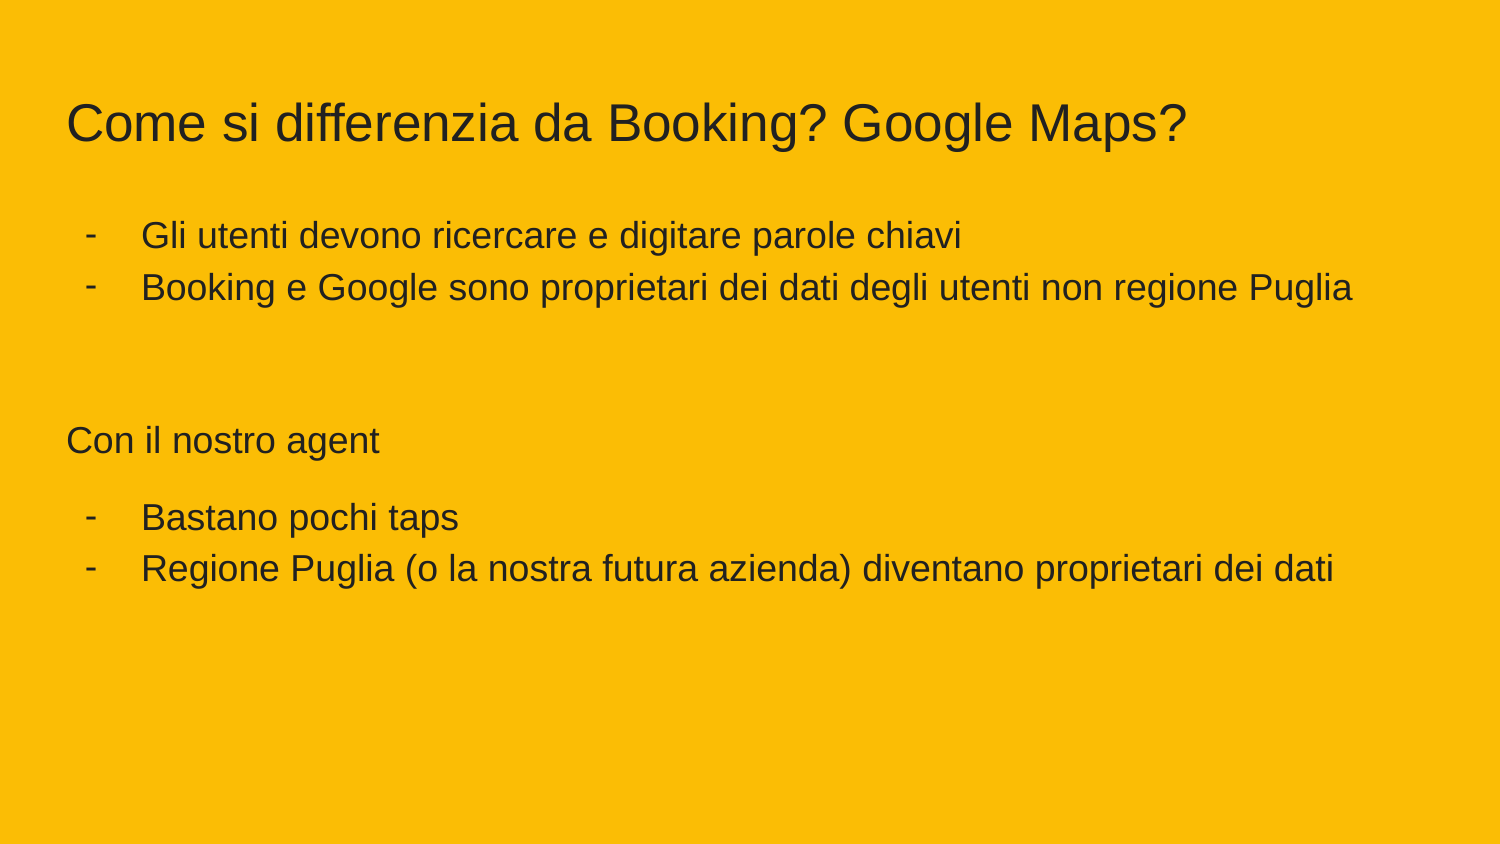

# Come si differenzia da Booking? Google Maps?
Gli utenti devono ricercare e digitare parole chiavi
Booking e Google sono proprietari dei dati degli utenti non regione Puglia

Con il nostro agent
Bastano pochi taps
Regione Puglia (o la nostra futura azienda) diventano proprietari dei dati